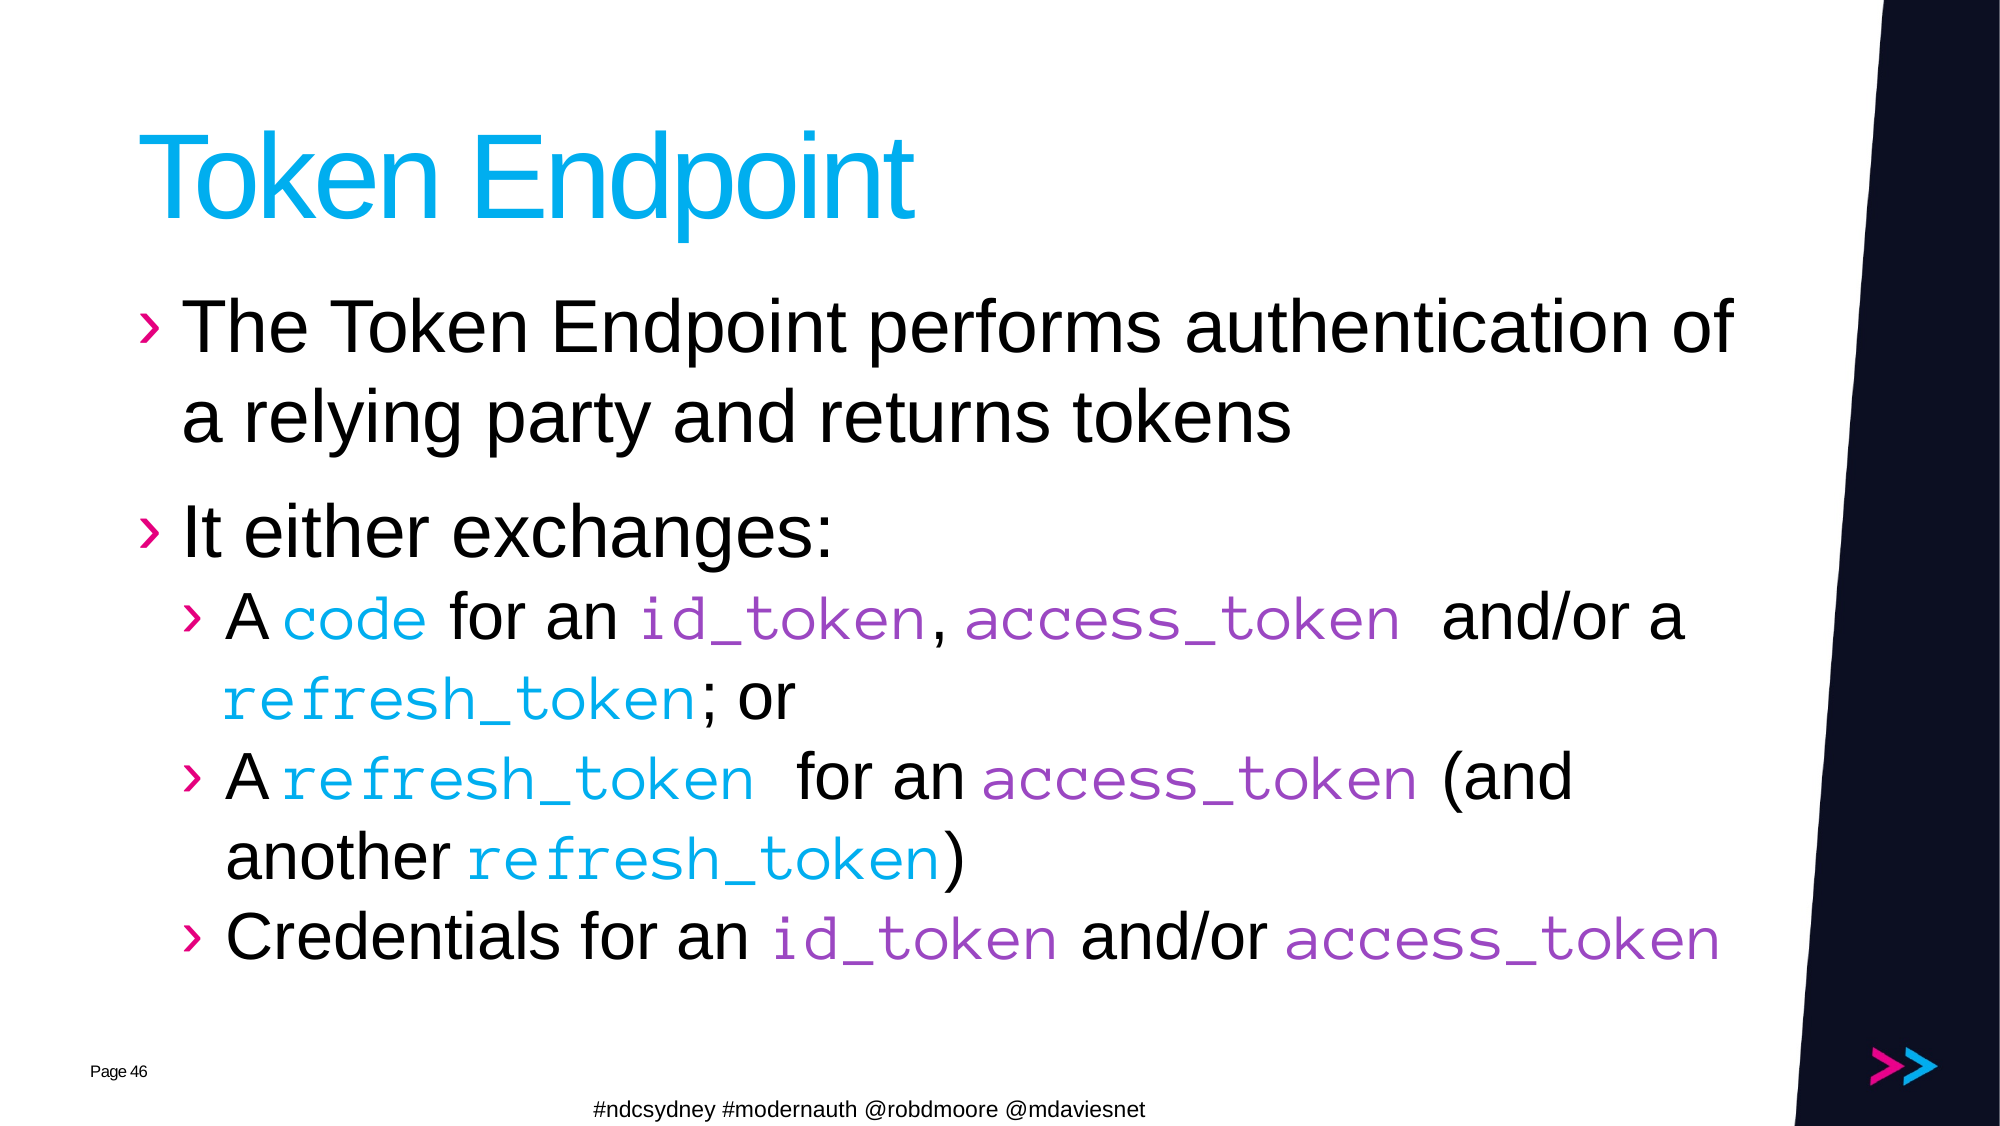

# Token Endpoint
The Token Endpoint performs authentication of a relying party and returns tokens
It either exchanges:
A code for an id_token, access_token and/or a refresh_token; or
A refresh_token for an access_token (and another refresh_token)
Credentials for an id_token and/or access_token
46